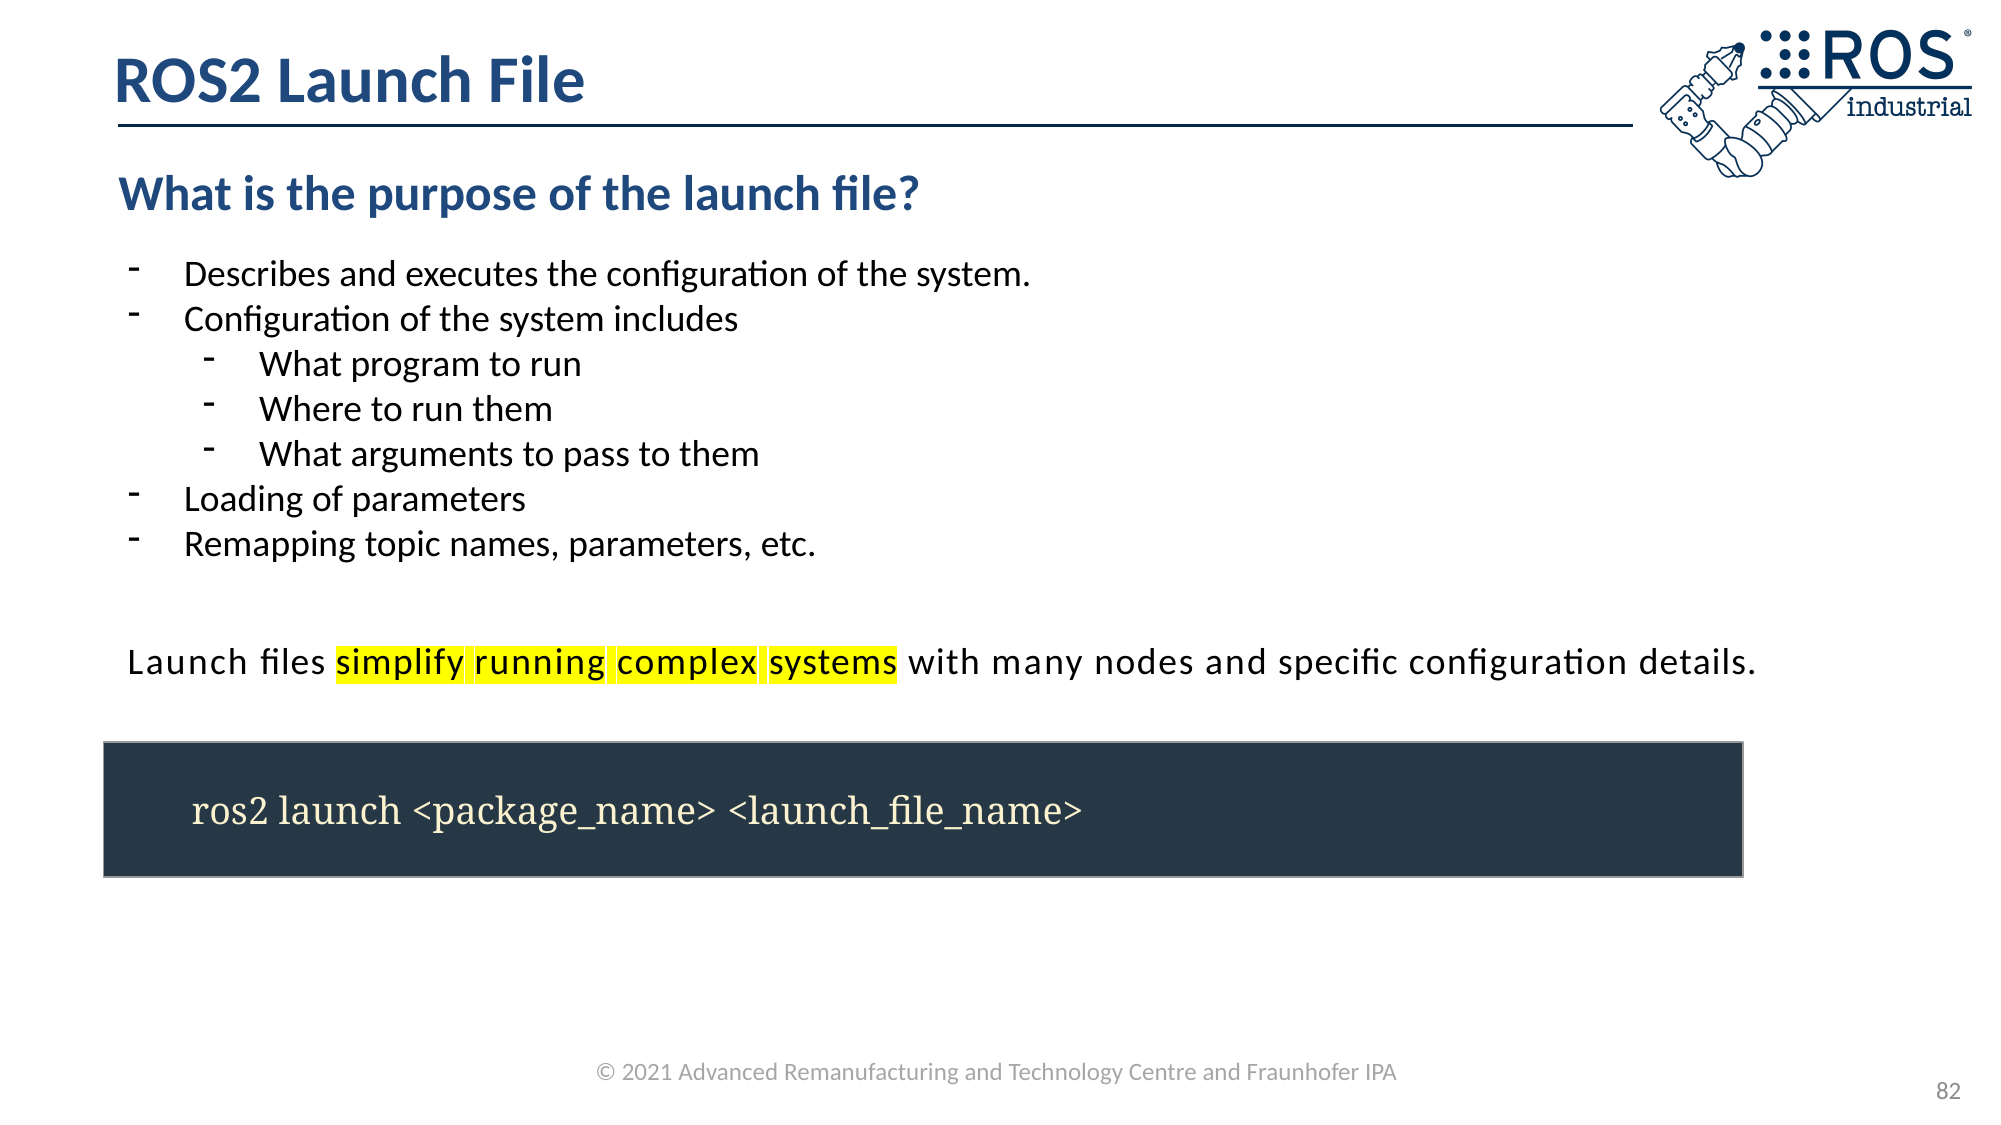

# ROS2 Launch File
What is the purpose of the launch file?
Describes and executes the configuration of the system.
Configuration of the system includes
What program to run
Where to run them
What arguments to pass to them
Loading of parameters
Remapping topic names, parameters, etc.
Launch files simplify running complex systems with many nodes and specific configuration details.

ros2 launch <package_name> <launch_file_name>

82